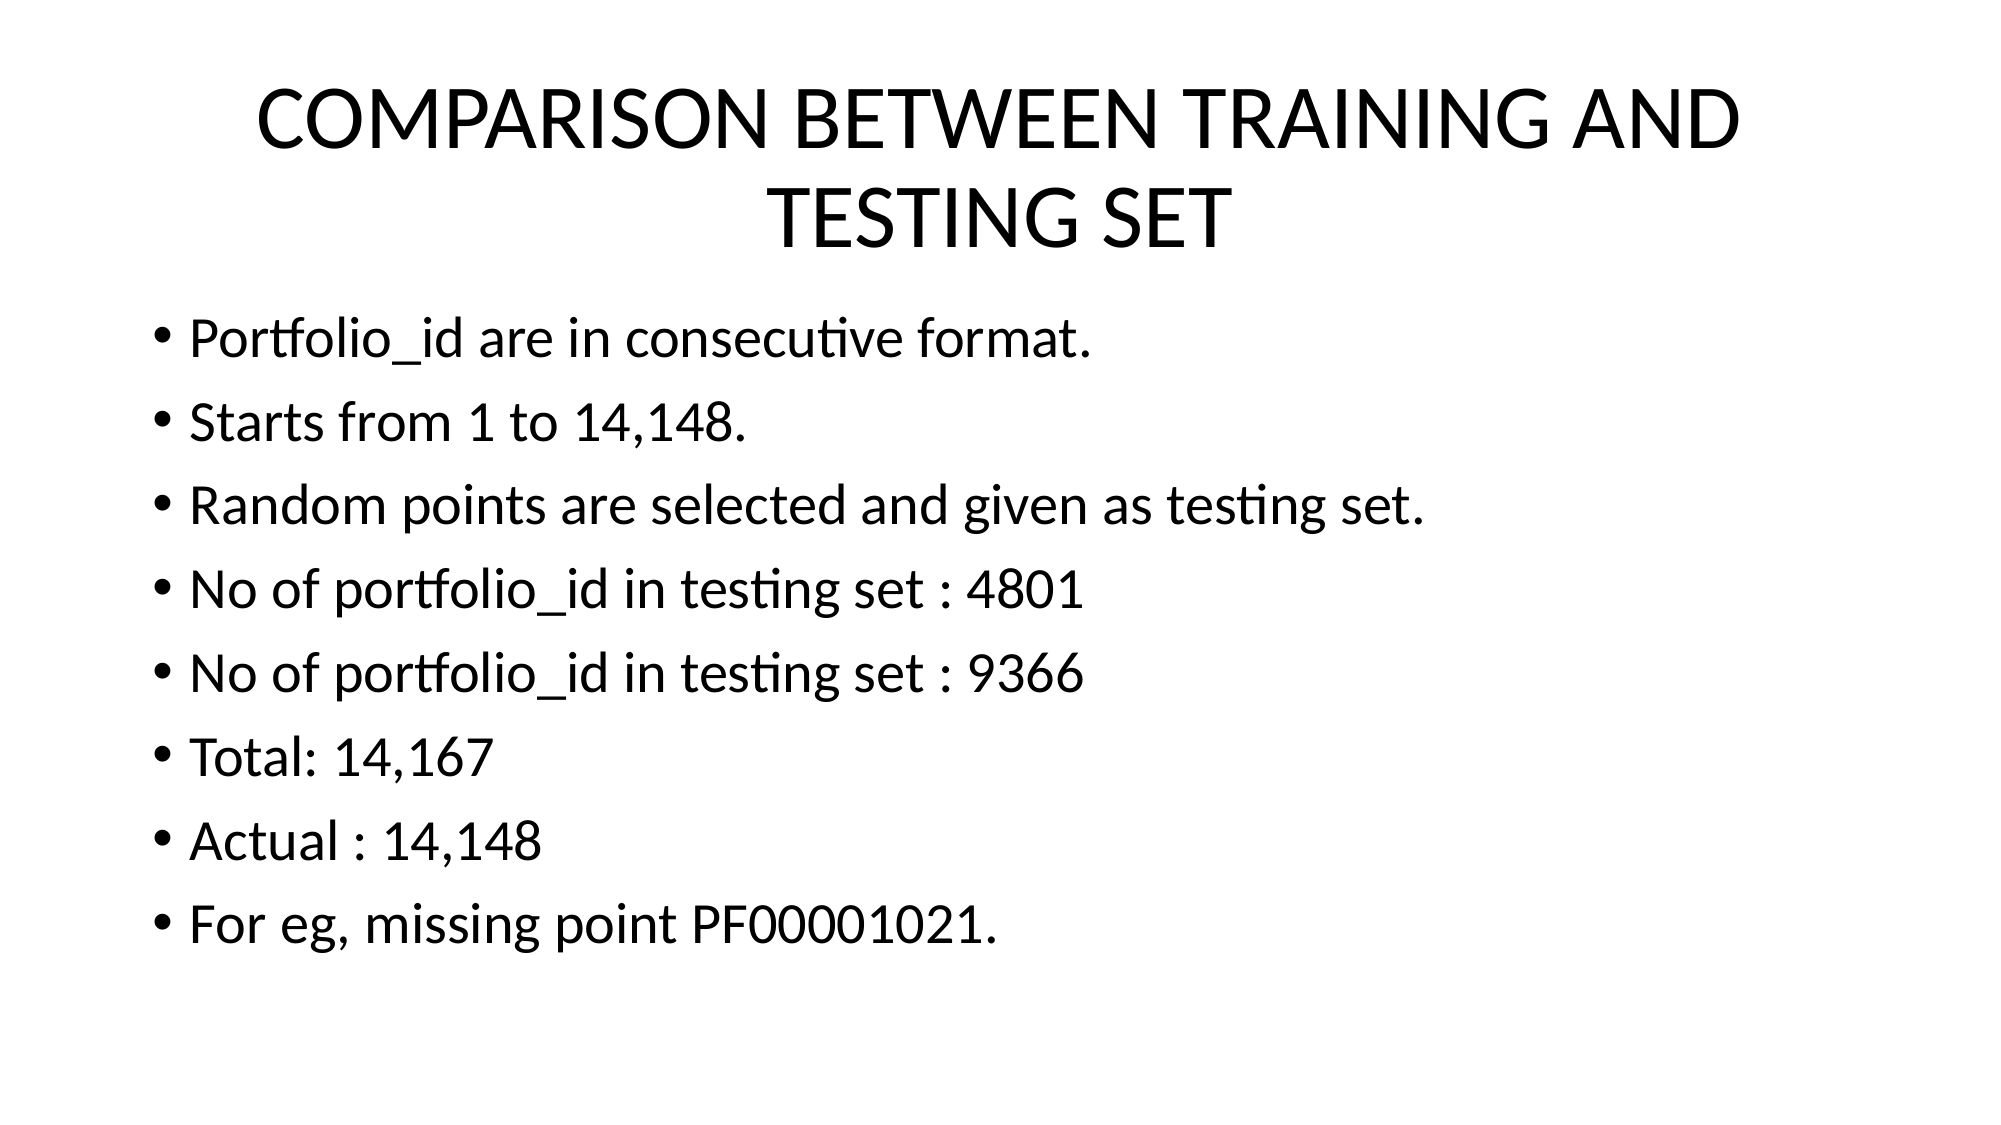

# COMPARISON BETWEEN TRAINING AND TESTING SET
Portfolio_id are in consecutive format.
Starts from 1 to 14,148.
Random points are selected and given as testing set.
No of portfolio_id in testing set : 4801
No of portfolio_id in testing set : 9366
Total: 14,167
Actual : 14,148
For eg, missing point PF00001021.